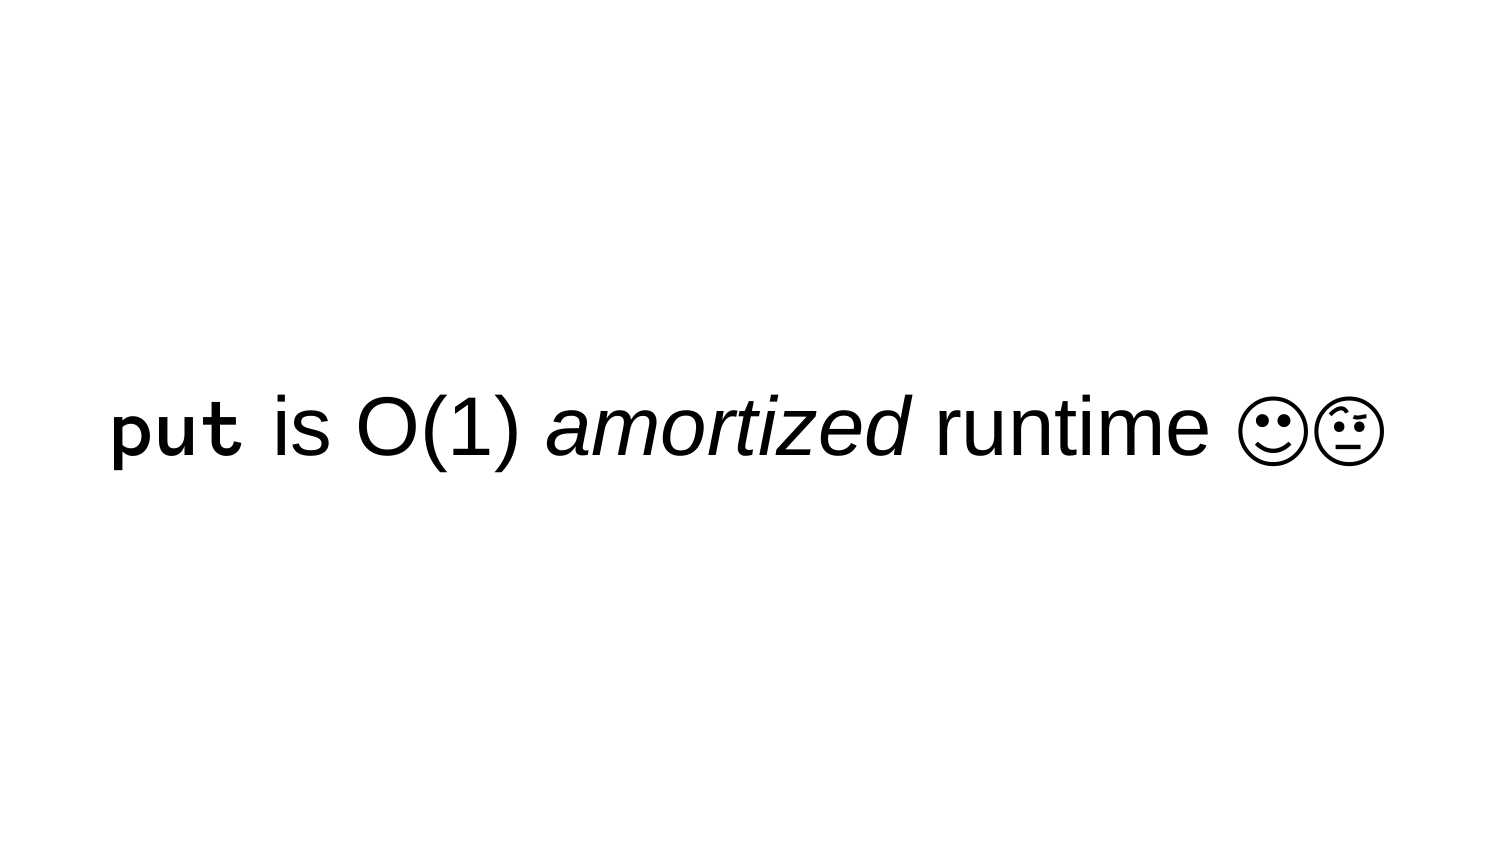

# put is O(1) amortized runtime 🙂🤨